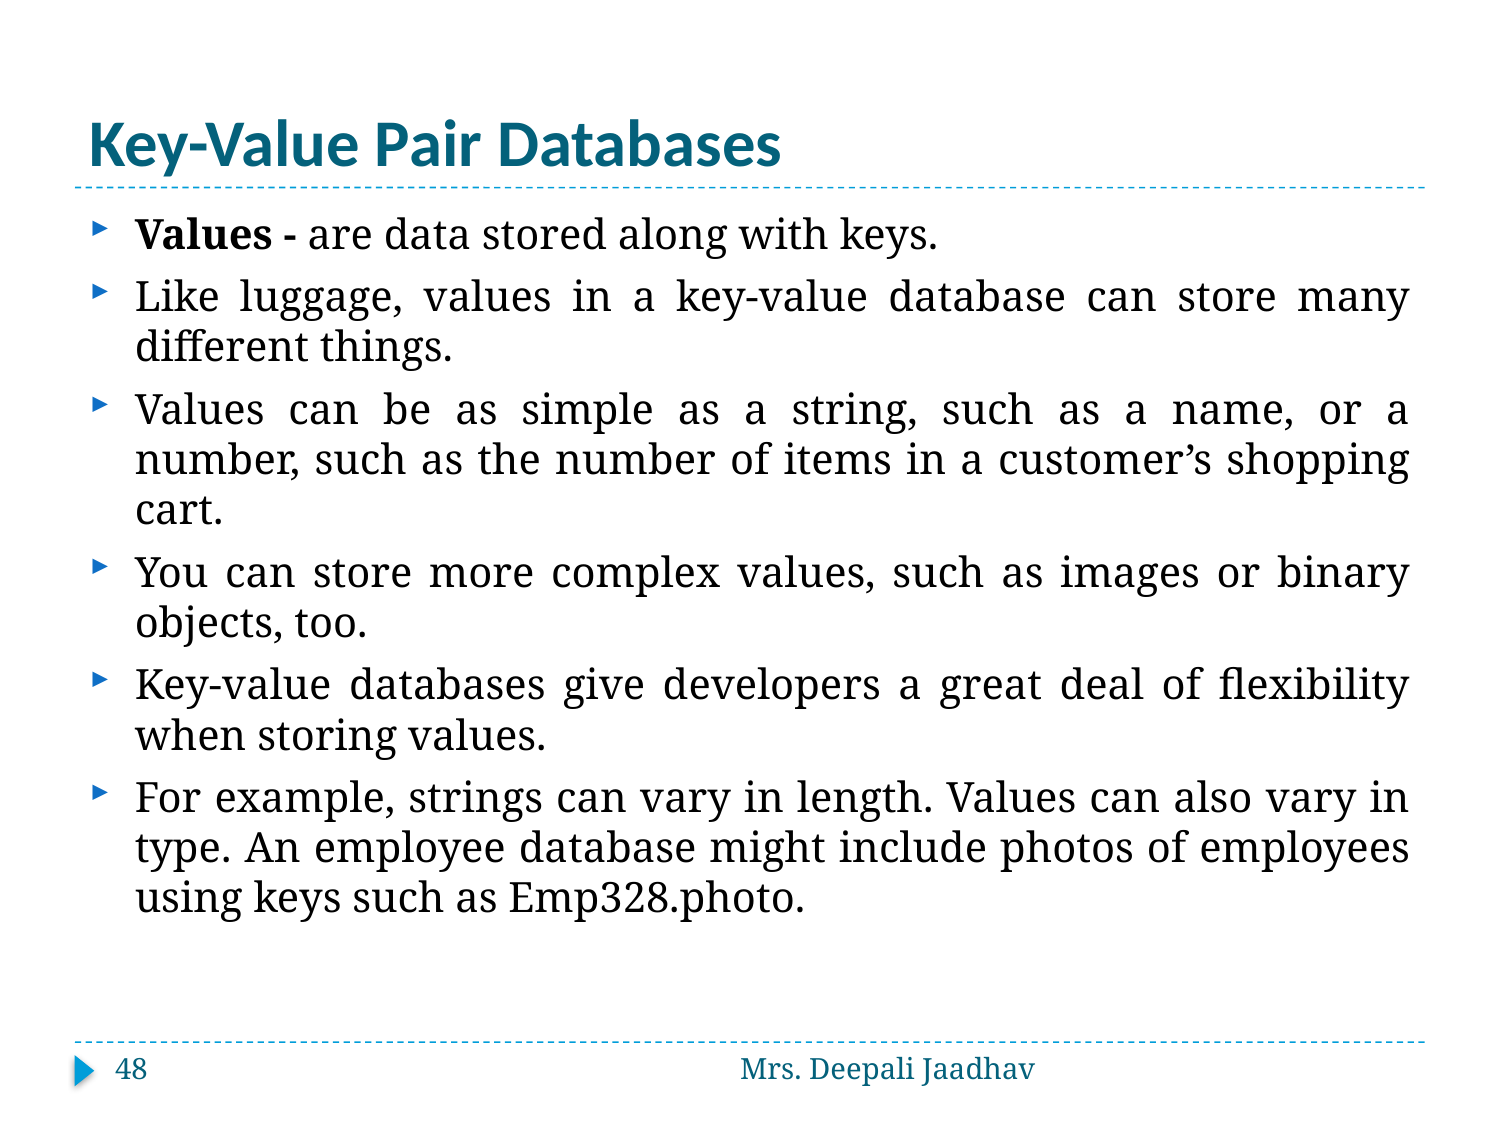

# Key-Value Pair Databases
Values - are data stored along with keys.
Like luggage, values in a key-value database can store many different things.
Values can be as simple as a string, such as a name, or a number, such as the number of items in a customer’s shopping cart.
You can store more complex values, such as images or binary objects, too.
Key-value databases give developers a great deal of flexibility when storing values.
For example, strings can vary in length. Values can also vary in type. An employee database might include photos of employees using keys such as Emp328.photo.
48
Mrs. Deepali Jaadhav